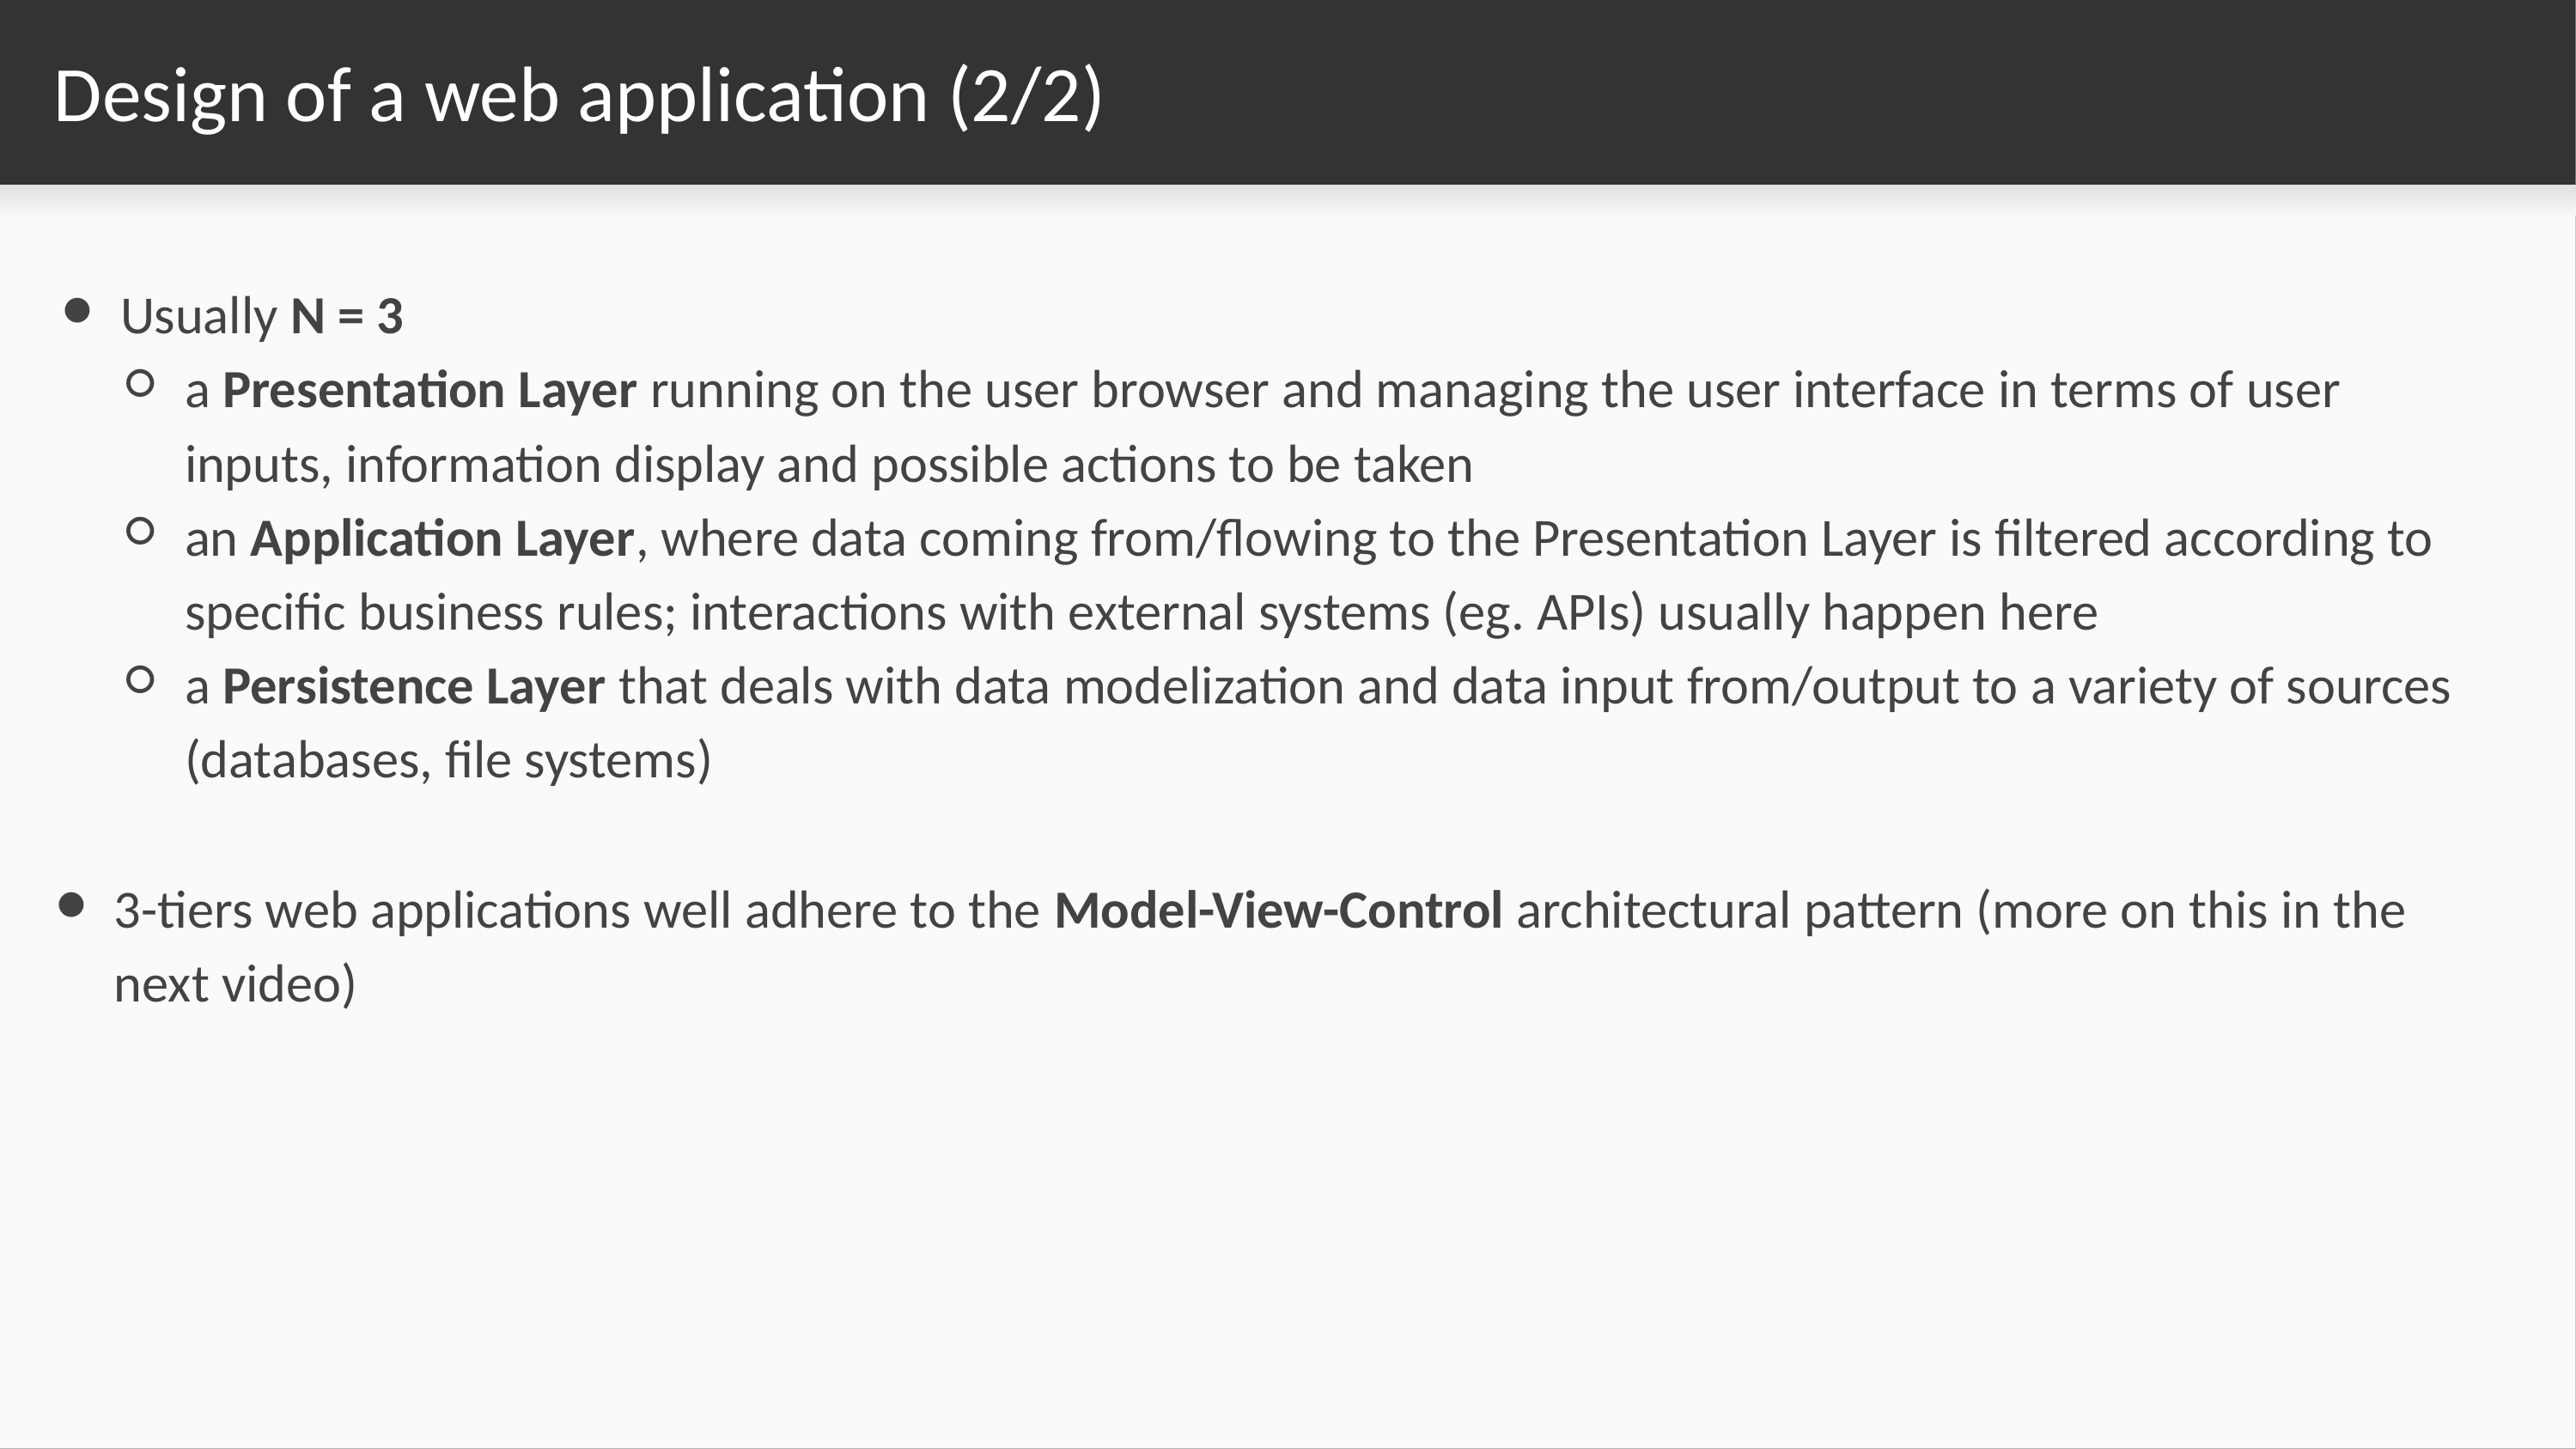

# Design of a web application (2/2)
Usually N = 3
a Presentation Layer running on the user browser and managing the user interface in terms of user inputs, information display and possible actions to be taken
an Application Layer, where data coming from/flowing to the Presentation Layer is filtered according to specific business rules; interactions with external systems (eg. APIs) usually happen here
a Persistence Layer that deals with data modelization and data input from/output to a variety of sources (databases, file systems)
3-tiers web applications well adhere to the Model-View-Control architectural pattern (more on this in the next video)